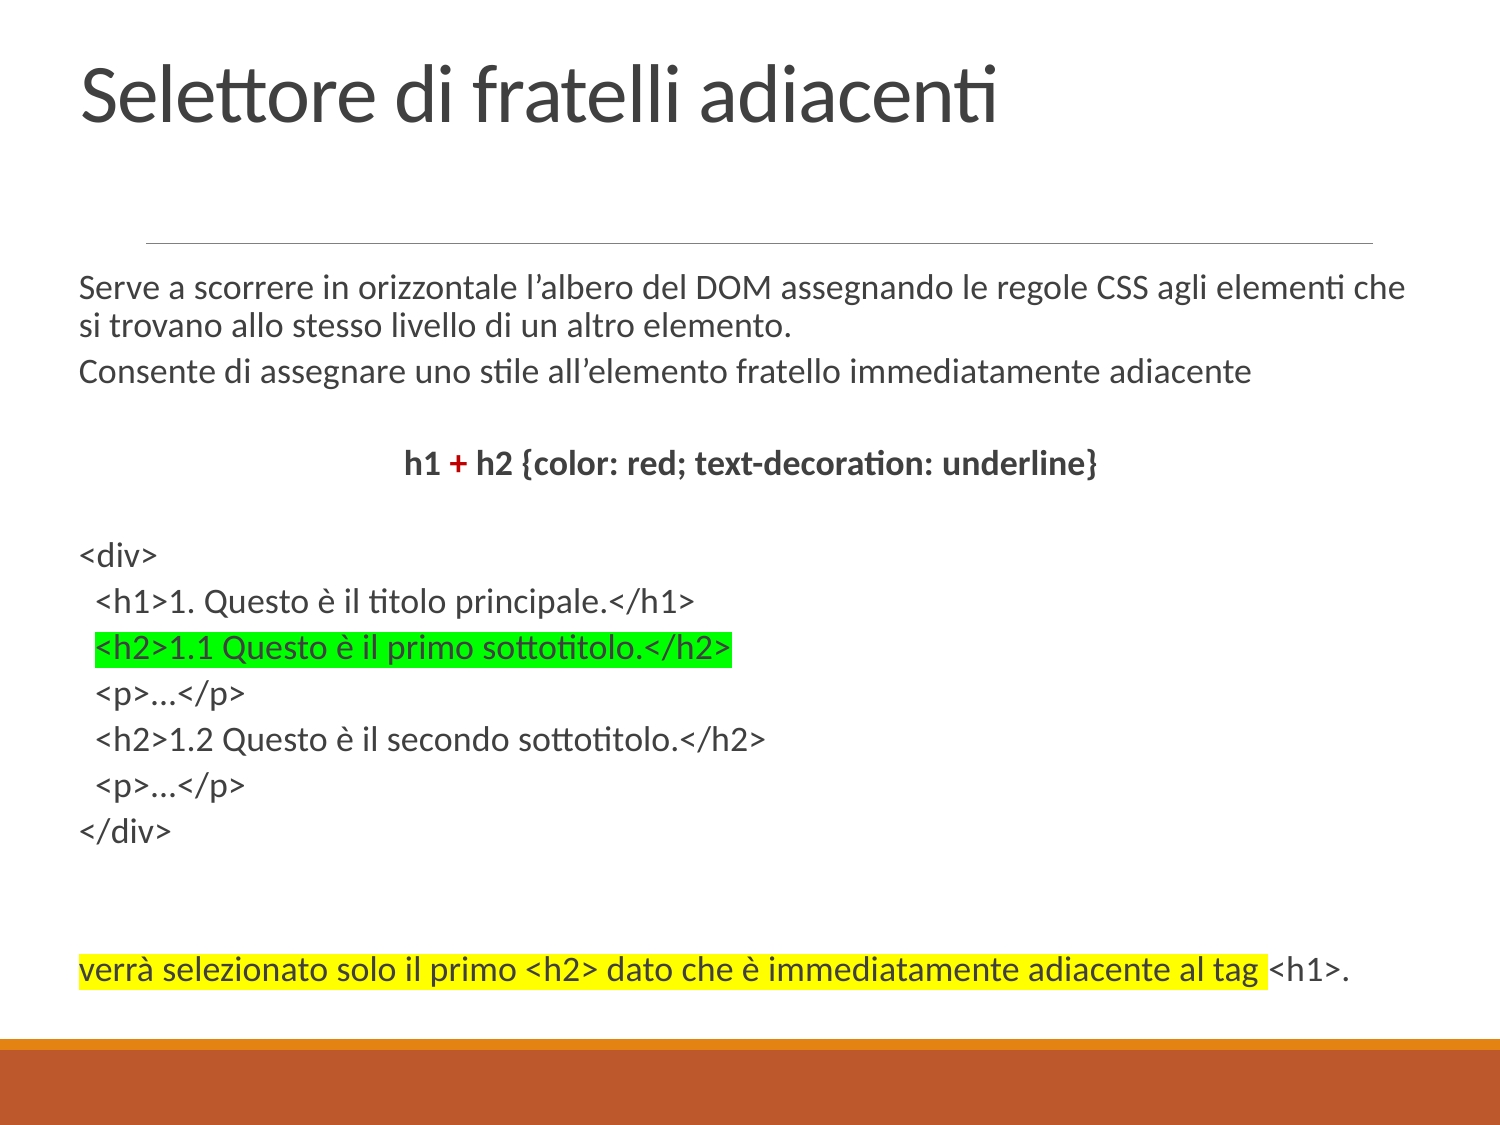

# Selettore di fratelli adiacenti
Serve a scorrere in orizzontale l’albero del DOM assegnando le regole CSS agli elementi che si trovano allo stesso livello di un altro elemento.
Consente di assegnare uno stile all’elemento fratello immediatamente adiacente

h1 + h2 {color: red; text-decoration: underline}

<div>
  <h1>1. Questo è il titolo principale.</h1>
  <h2>1.1 Questo è il primo sottotitolo.</h2>
  <p>...</p>
  <h2>1.2 Questo è il secondo sottotitolo.</h2>
  <p>...</p>
</div>

verrà selezionato solo il primo <h2> dato che è immediatamente adiacente al tag <h1>.